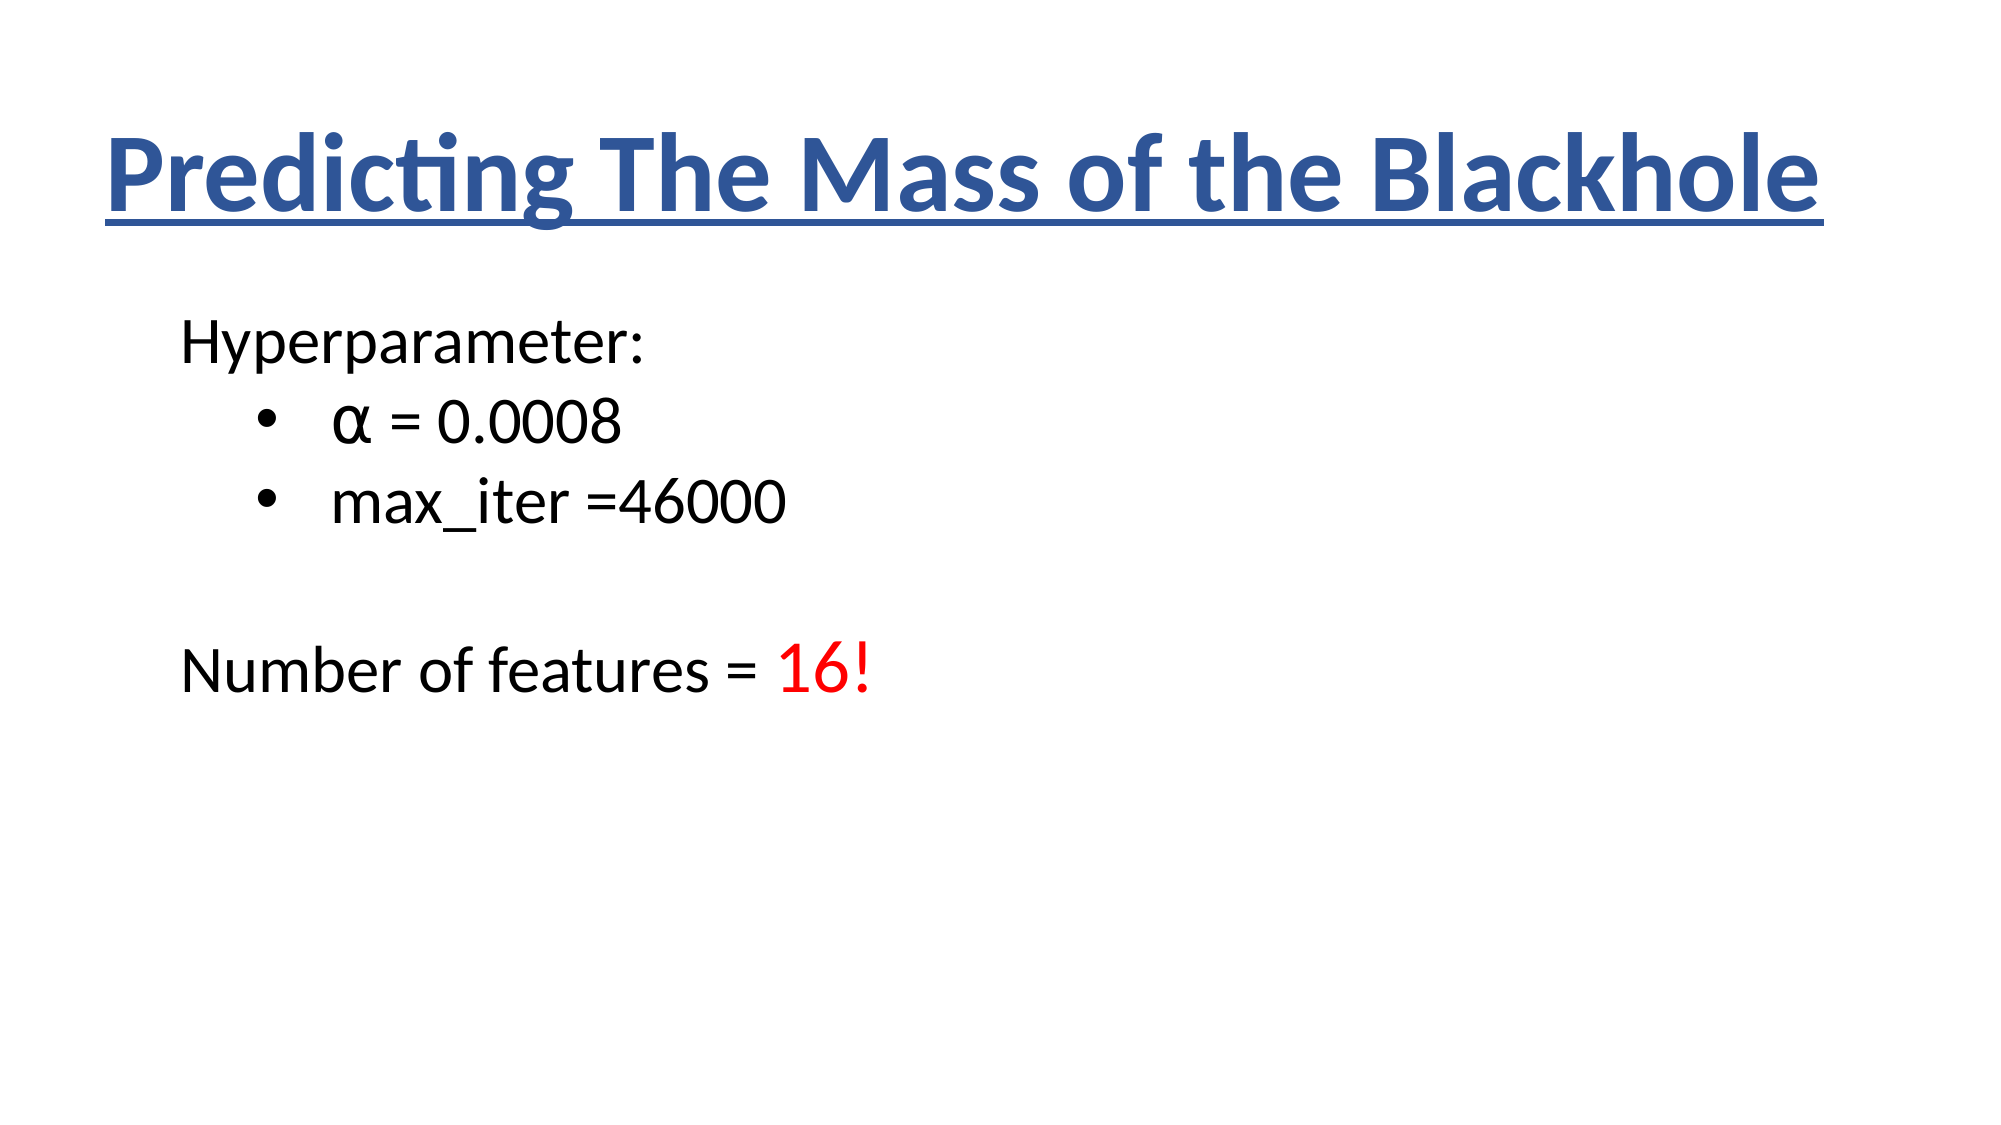

Predicting The Mass of the Blackhole
Hyperparameter:
⍺ = 0.0008
max_iter =46000

Number of features = 16!